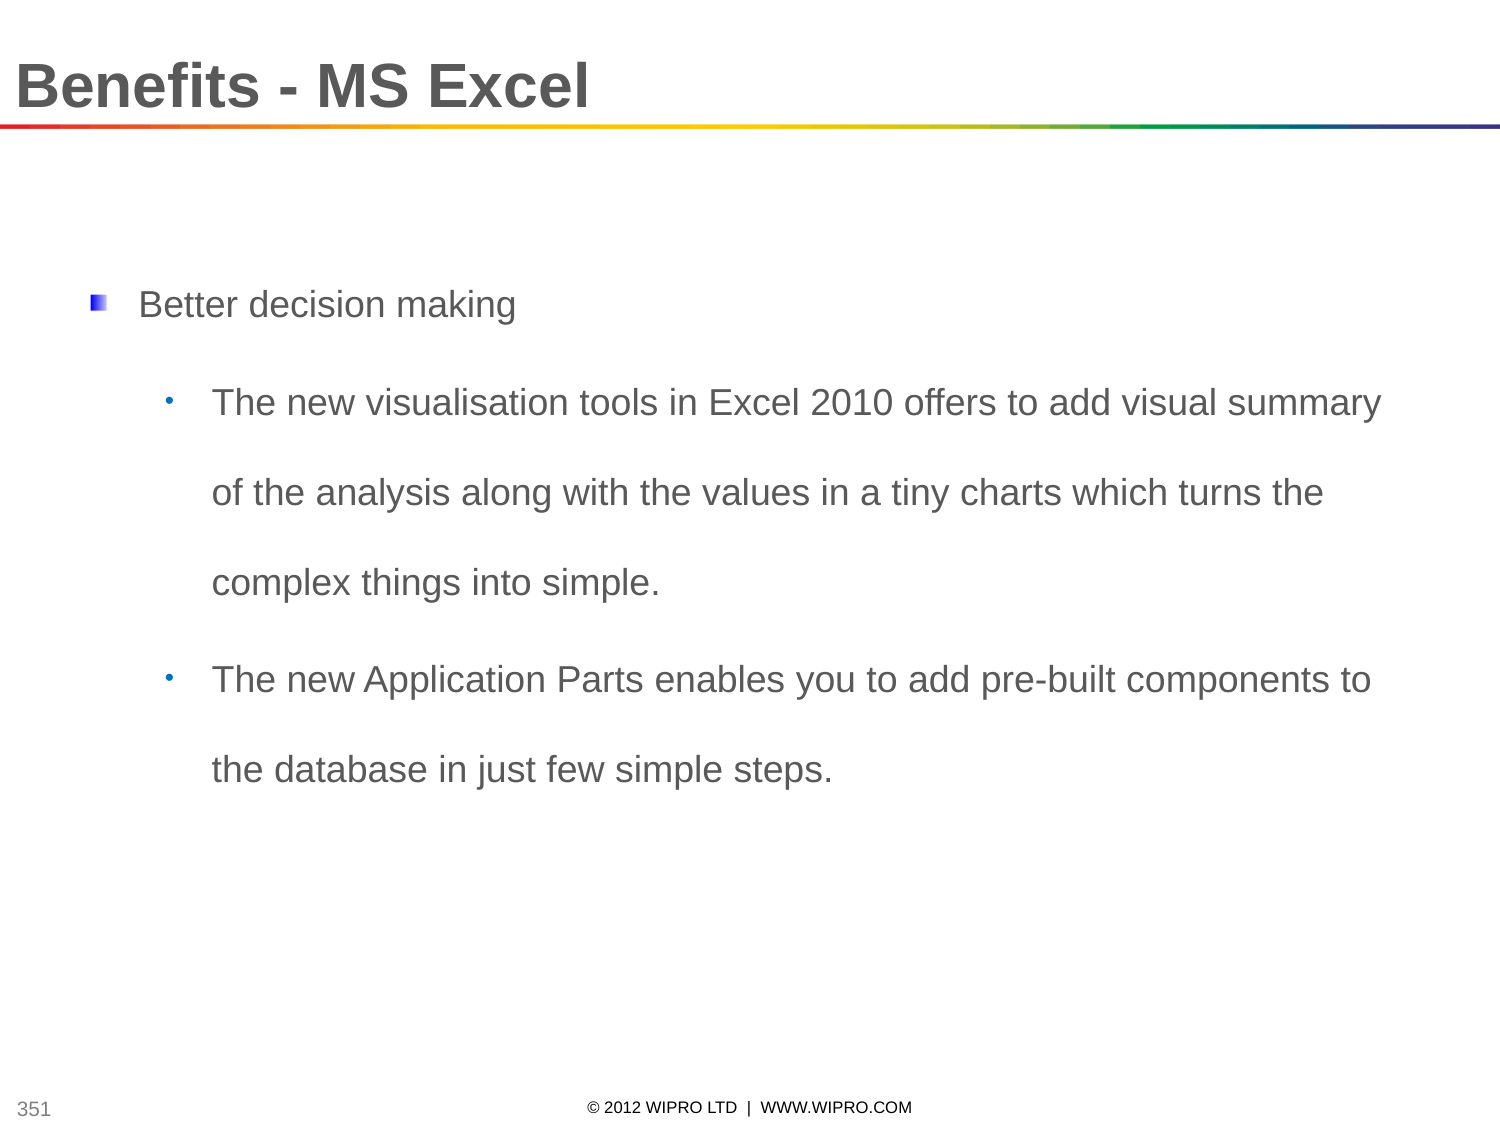

Benefits - MS Excel
 Better decision making
The new visualisation tools in Excel 2010 offers to add visual summary of the analysis along with the values in a tiny charts which turns the complex things into simple.
The new Application Parts enables you to add pre-built components to the database in just few simple steps.